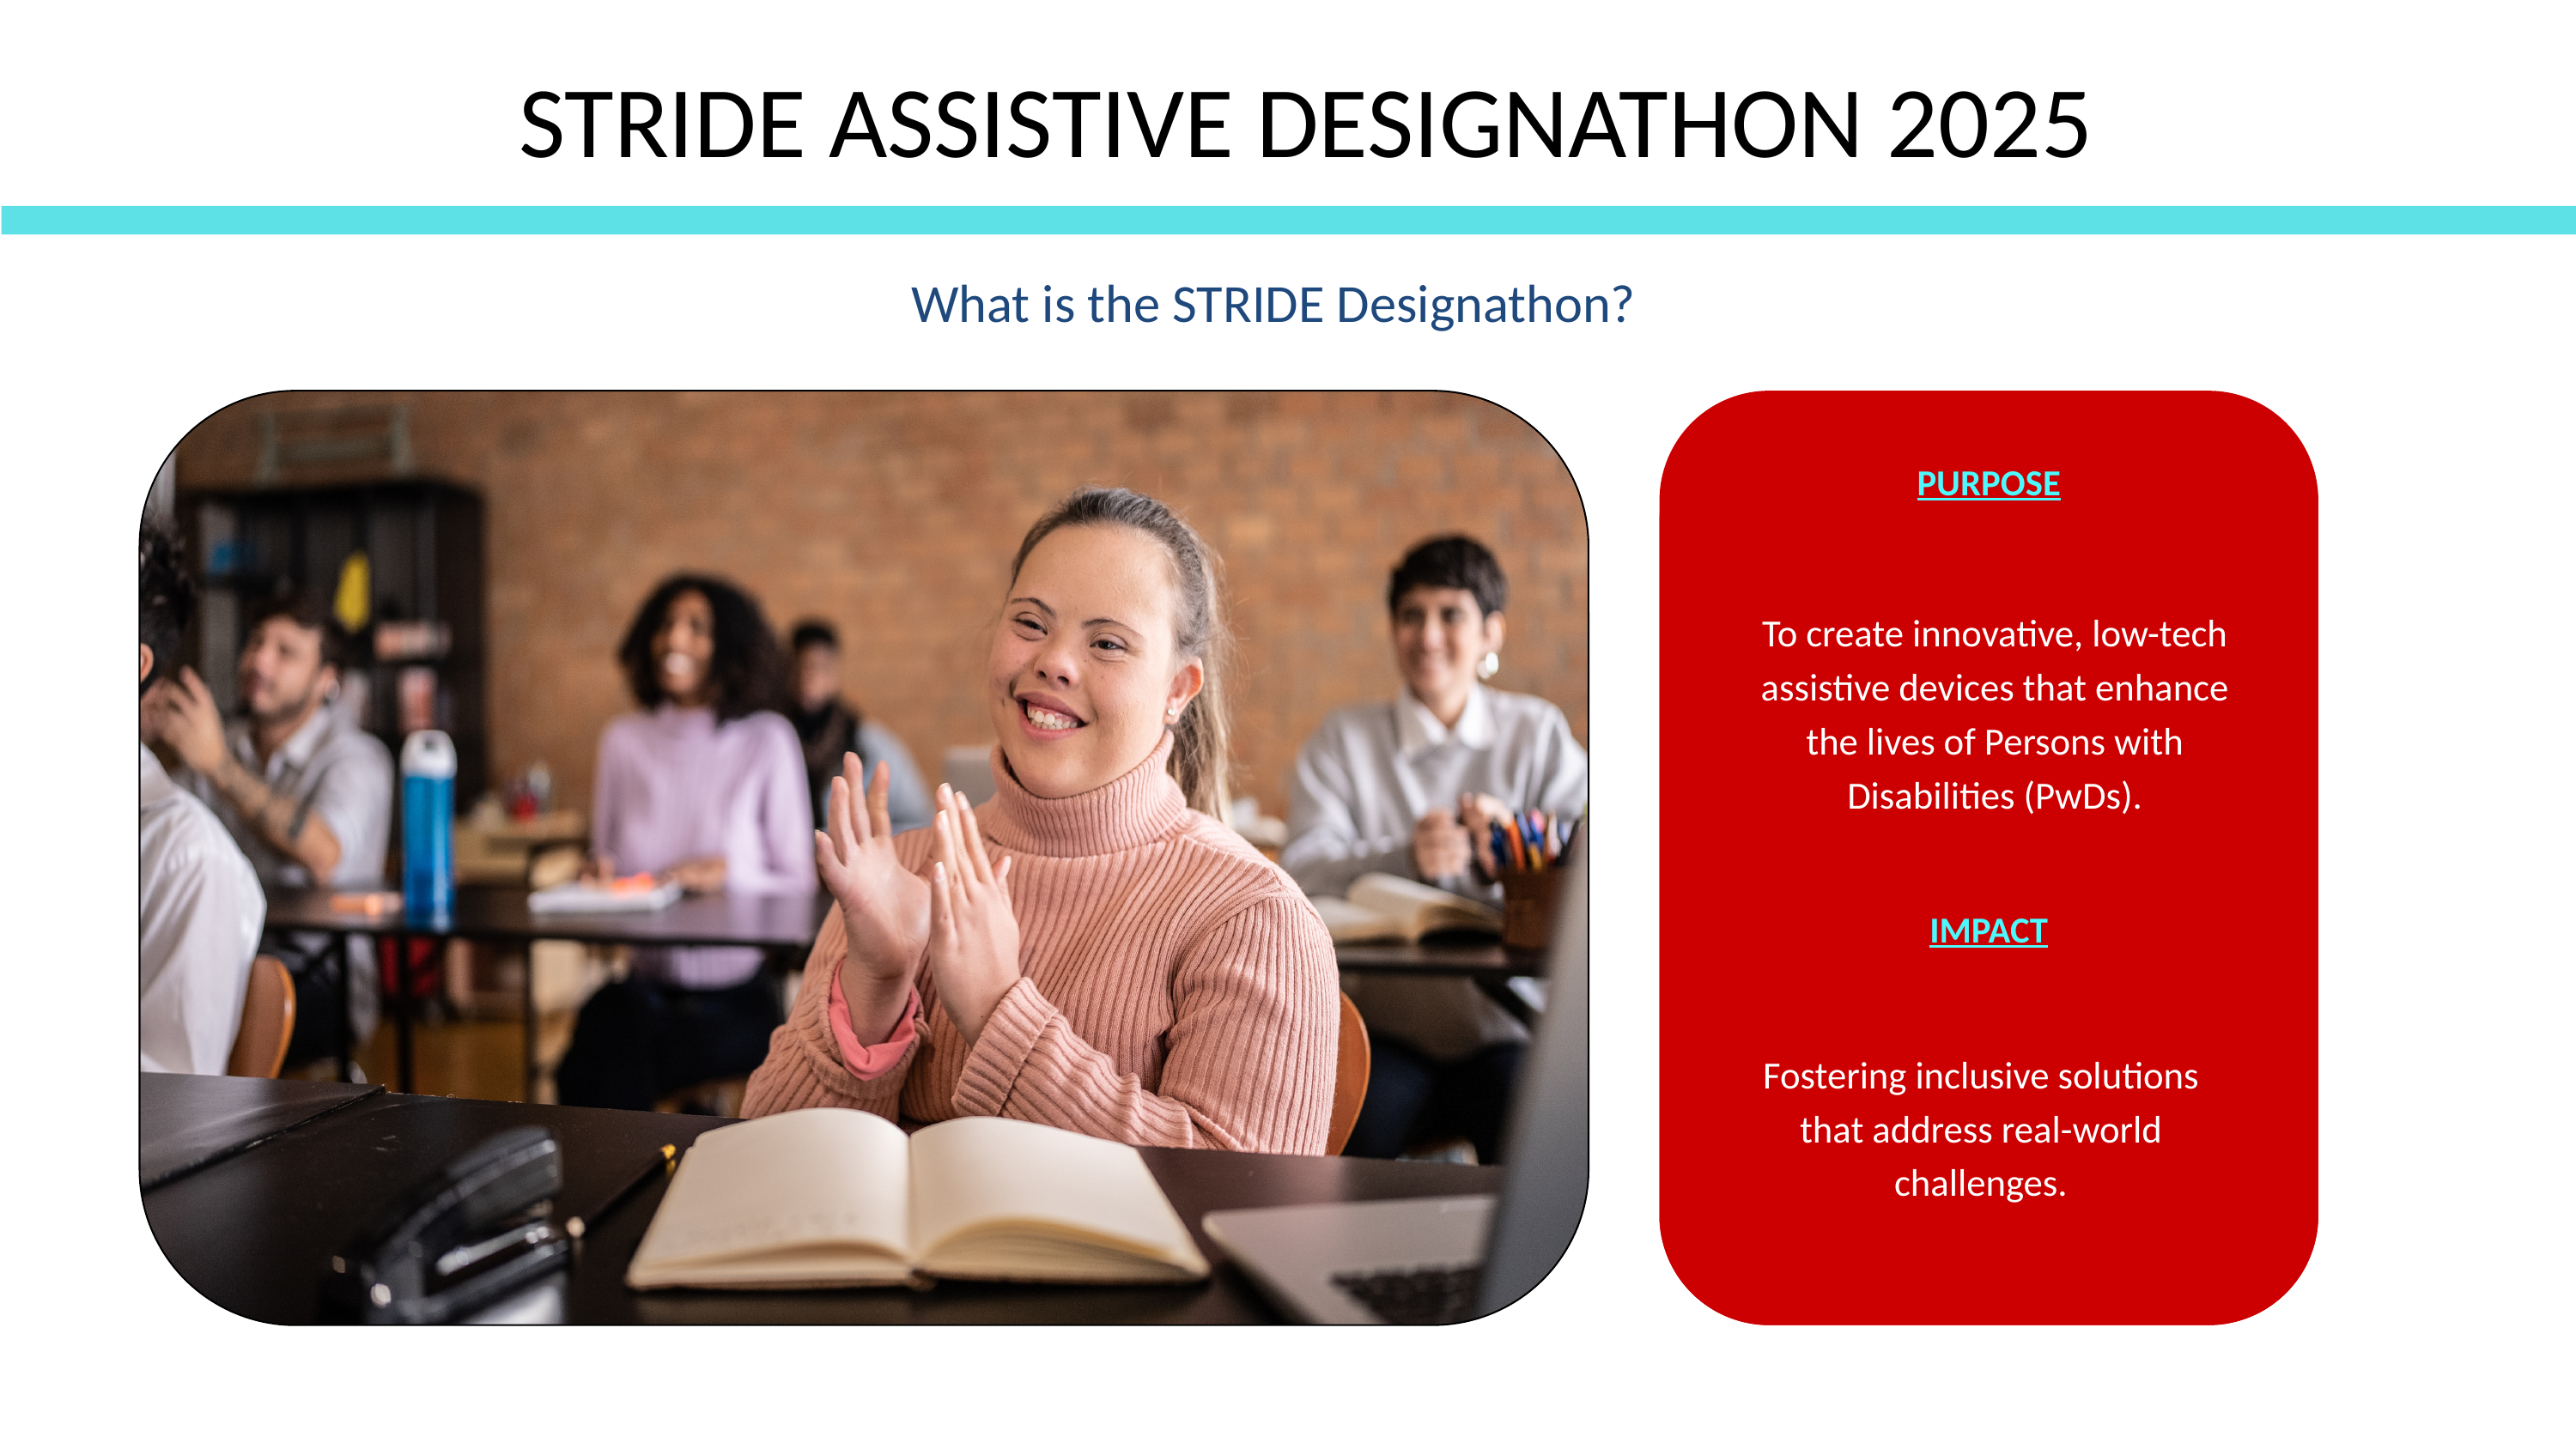

STRIDE ASSISTIVE DESIGNATHON 2025

What is the STRIDE Designathon?

PURPOSE
To create innovative, low-tech assistive devices that enhance the lives of Persons with Disabilities (PwDs).

IMPACT
Fostering inclusive solutions that address real-world challenges.